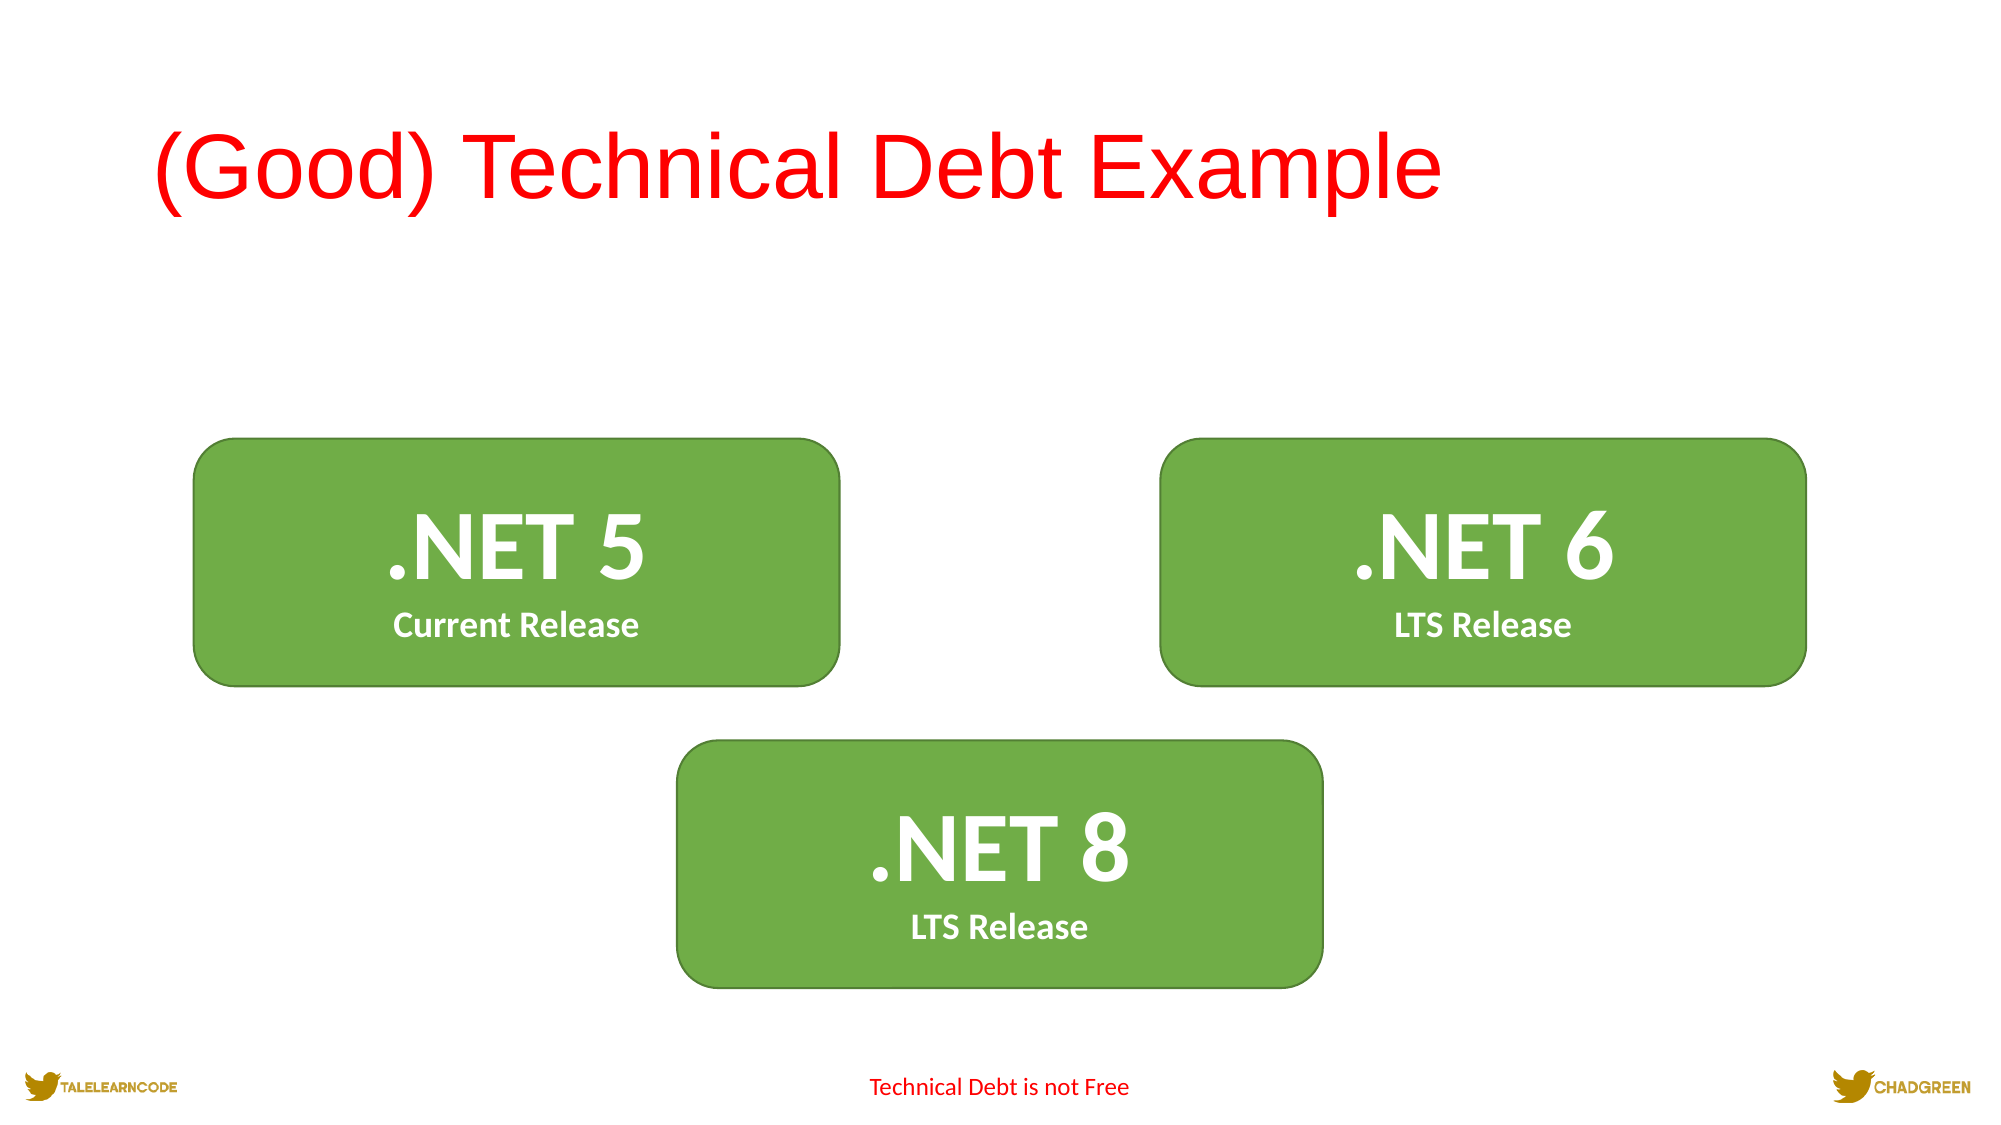

# (Good) Technical Debt Example
.NET 5
Current Release
.NET 6
LTS Release
.NET 8
LTS Release